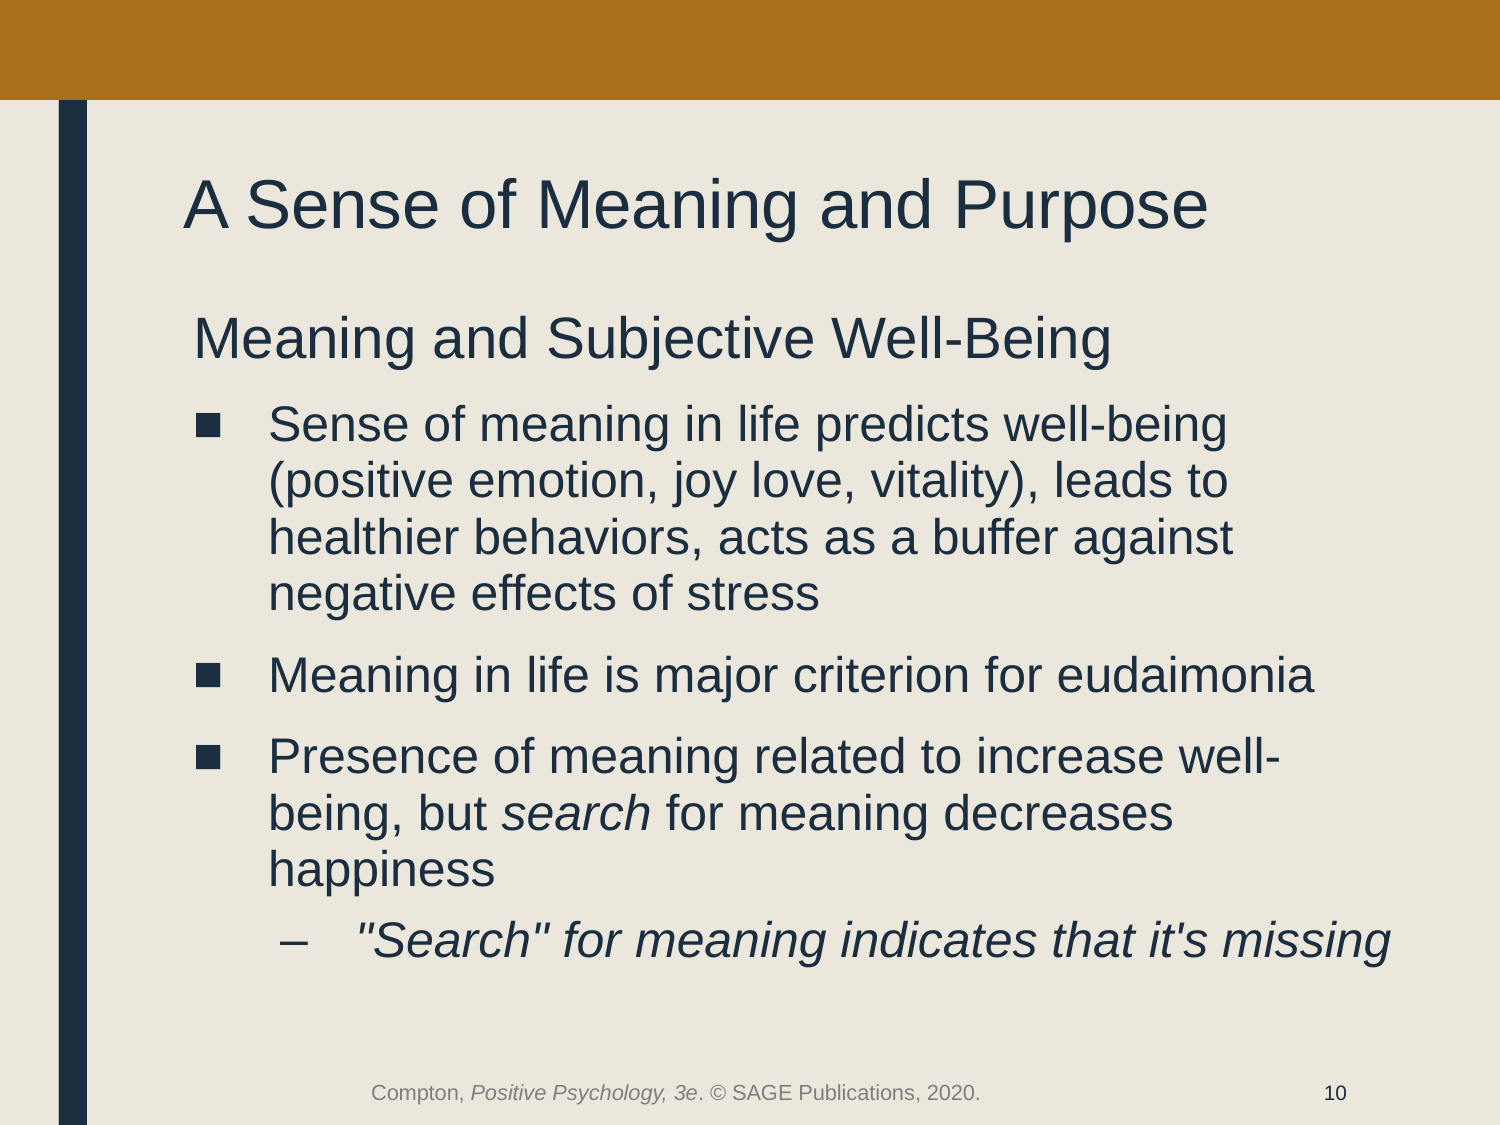

# A Sense of Meaning and Purpose
Meaning and Subjective Well-Being
Sense of meaning in life predicts well-being (positive emotion, joy love, vitality), leads to healthier behaviors, acts as a buffer against negative effects of stress
Meaning in life is major criterion for eudaimonia
Presence of meaning related to increase well-being, but search for meaning decreases happiness
"Search" for meaning indicates that it's missing
Compton, Positive Psychology, 3e. © SAGE Publications, 2020.
10